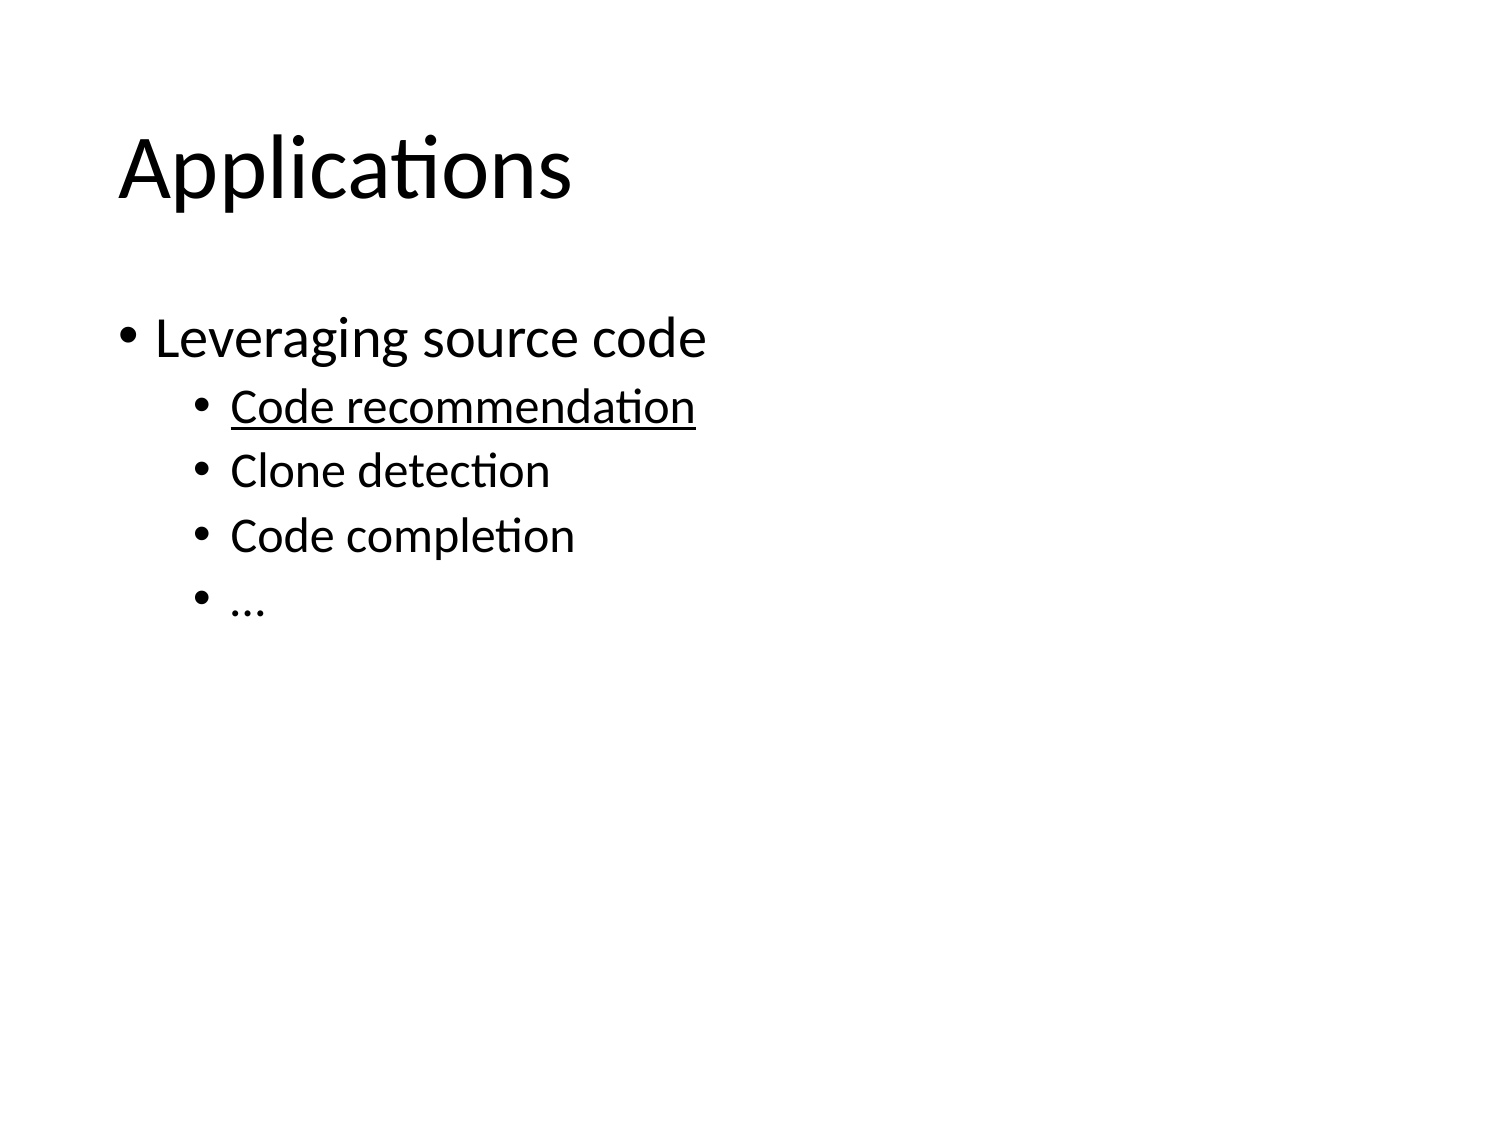

# Applications
Leveraging source code
Code recommendation
Clone detection
Code completion
…